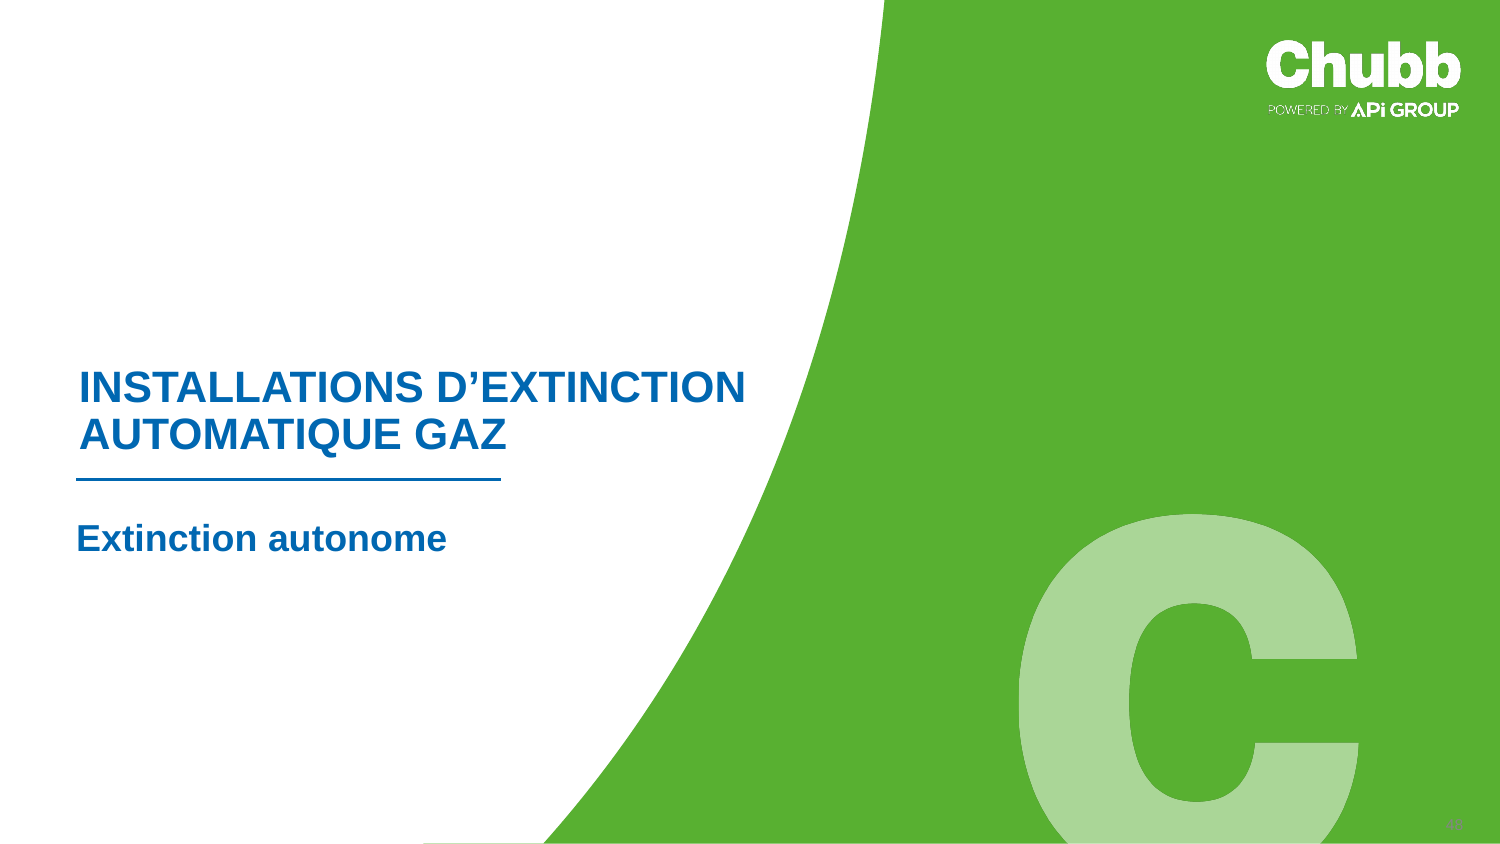

# Installations d’extinction automatique gaz
Extinction autonome

48